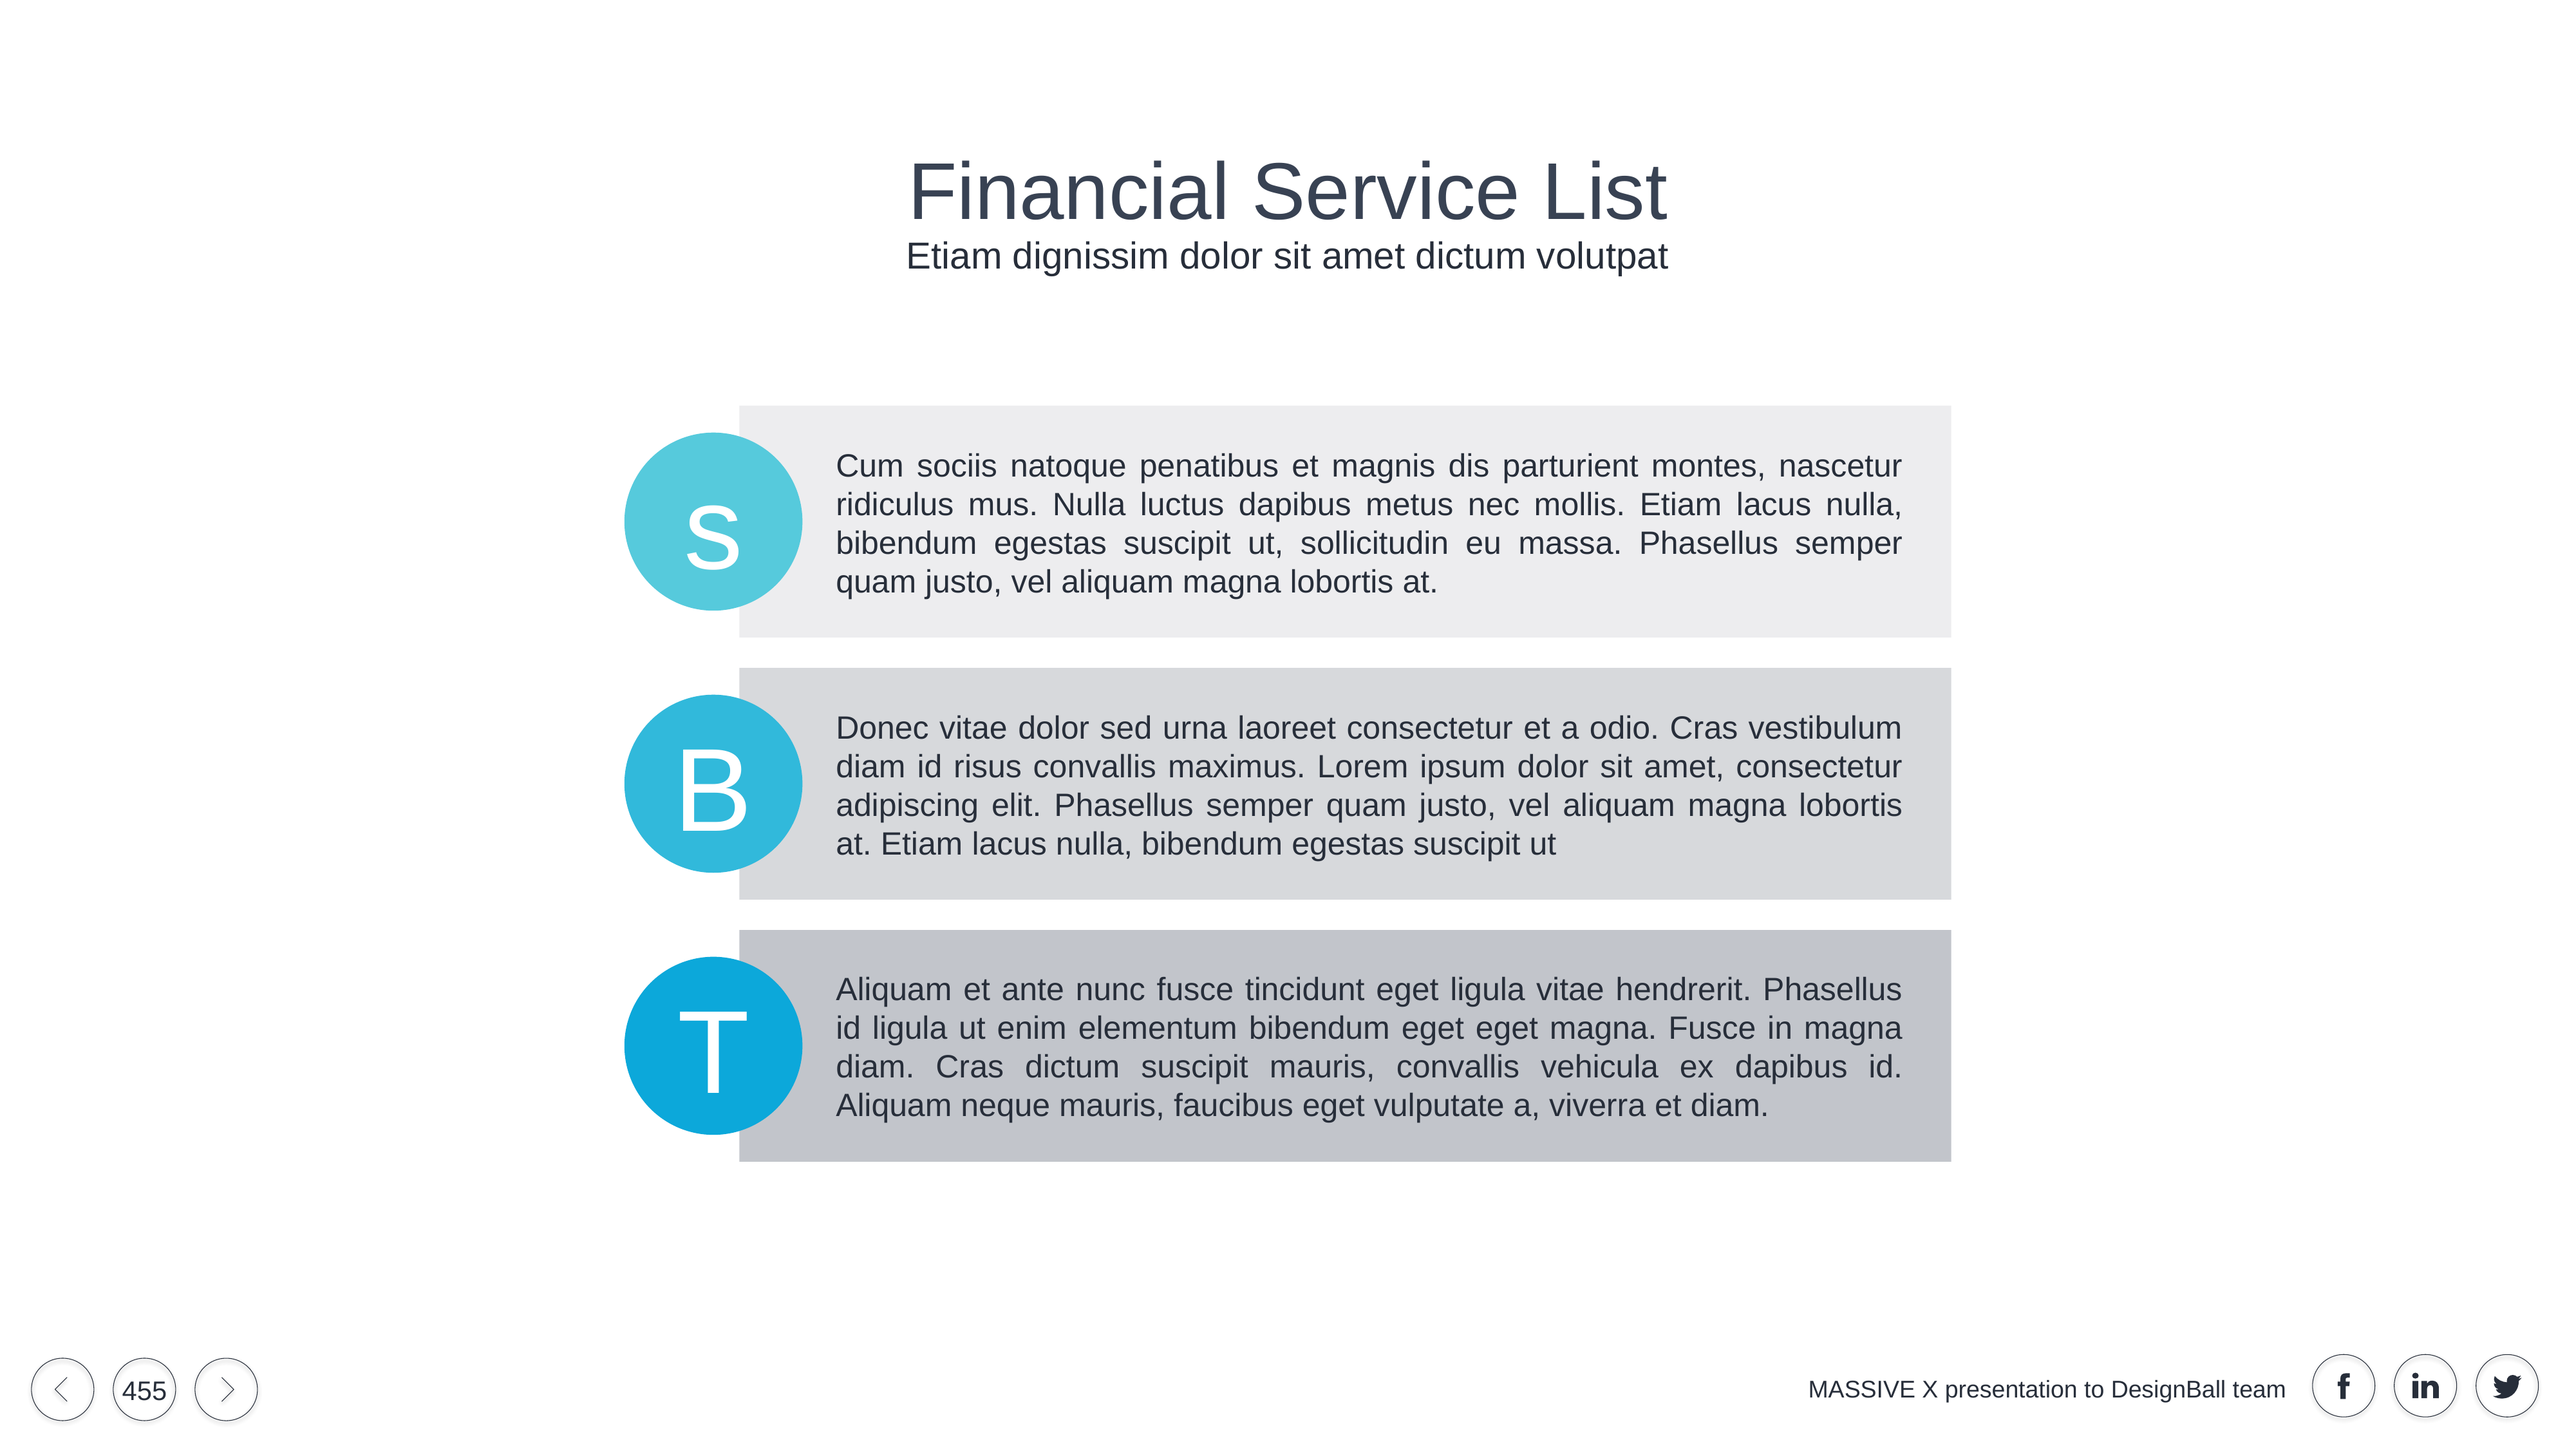

Financial Service List
Etiam dignissim dolor sit amet dictum volutpat
Cum sociis natoque penatibus et magnis dis parturient montes, nascetur ridiculus mus. Nulla luctus dapibus metus nec mollis. Etiam lacus nulla, bibendum egestas suscipit ut, sollicitudin eu massa. Phasellus semper quam justo, vel aliquam magna lobortis at.
s
Donec vitae dolor sed urna laoreet consectetur et a odio. Cras vestibulum diam id risus convallis maximus. Lorem ipsum dolor sit amet, consectetur adipiscing elit. Phasellus semper quam justo, vel aliquam magna lobortis at. Etiam lacus nulla, bibendum egestas suscipit ut
B
Aliquam et ante nunc fusce tincidunt eget ligula vitae hendrerit. Phasellus id ligula ut enim elementum bibendum eget eget magna. Fusce in magna diam. Cras dictum suscipit mauris, convallis vehicula ex dapibus id. Aliquam neque mauris, faucibus eget vulputate a, viverra et diam.
T